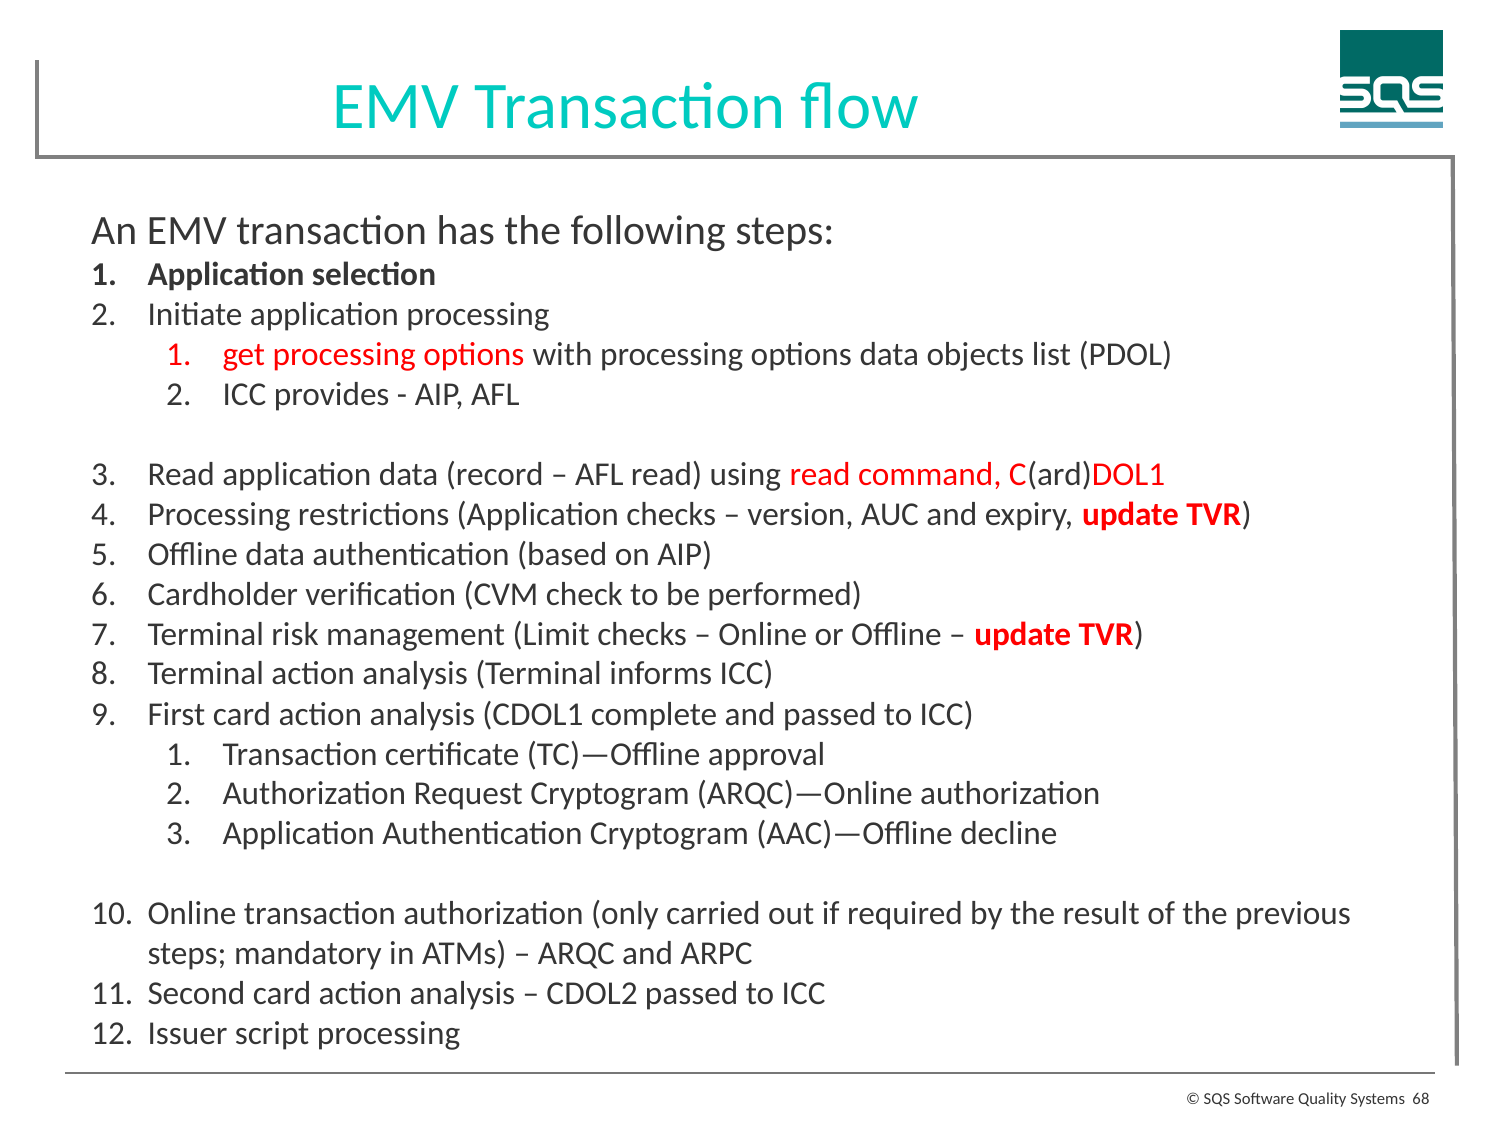

EMV Transaction flow
An EMV transaction has the following steps:
Application selection
Initiate application processing
get processing options with processing options data objects list (PDOL)
ICC provides - AIP, AFL

Read application data (record – AFL read) using read command, C(ard)DOL1
Processing restrictions (Application checks – version, AUC and expiry, update TVR)
Offline data authentication (based on AIP)
Cardholder verification (CVM check to be performed)
Terminal risk management (Limit checks – Online or Offline – update TVR)
Terminal action analysis (Terminal informs ICC)
First card action analysis (CDOL1 complete and passed to ICC)
Transaction certificate (TC)—Offline approval
Authorization Request Cryptogram (ARQC)—Online authorization
Application Authentication Cryptogram (AAC)—Offline decline

Online transaction authorization (only carried out if required by the result of the previous steps; mandatory in ATMs) – ARQC and ARPC
Second card action analysis – CDOL2 passed to ICC
Issuer script processing
68
© SQS Software Quality Systems